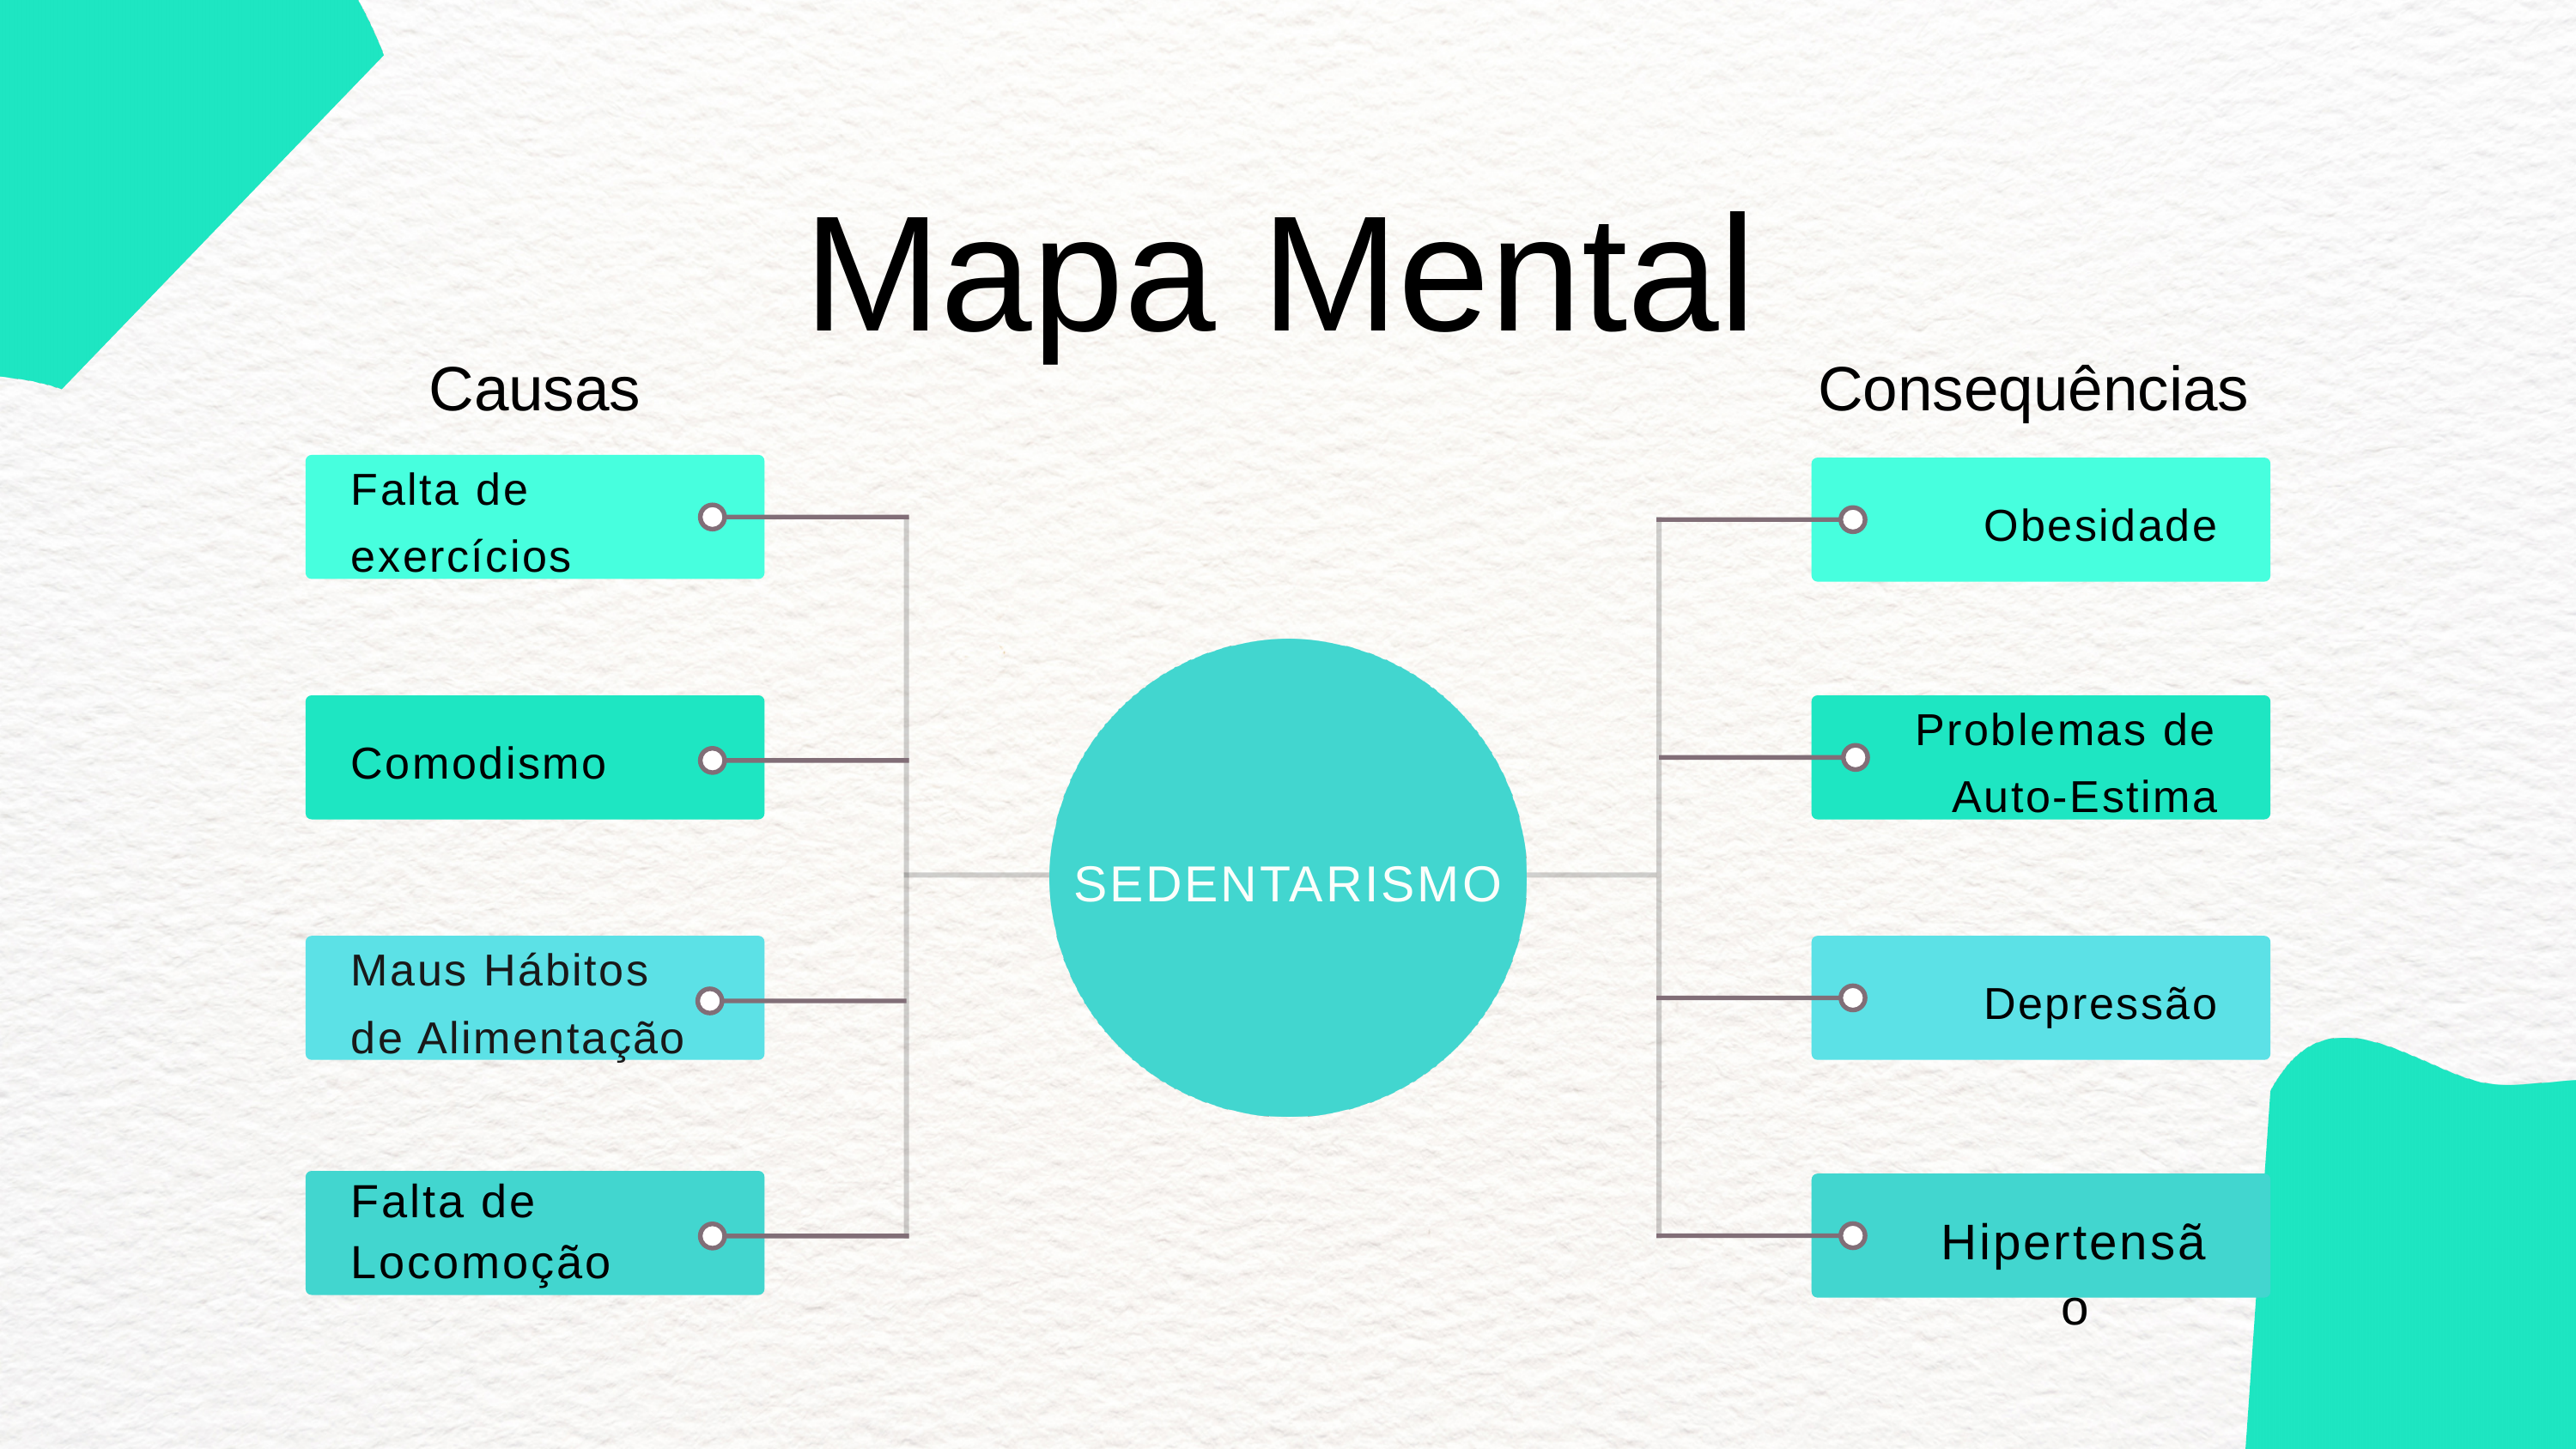

Mapa Mental
Causas
Consequências
Falta de exercícios

Obesidade

Problemas de Auto-Estima

Comodismo

SEDENTARISMO

Maus Hábitos de Alimentação

Depressão

Falta de Locomoção

Hipertensão